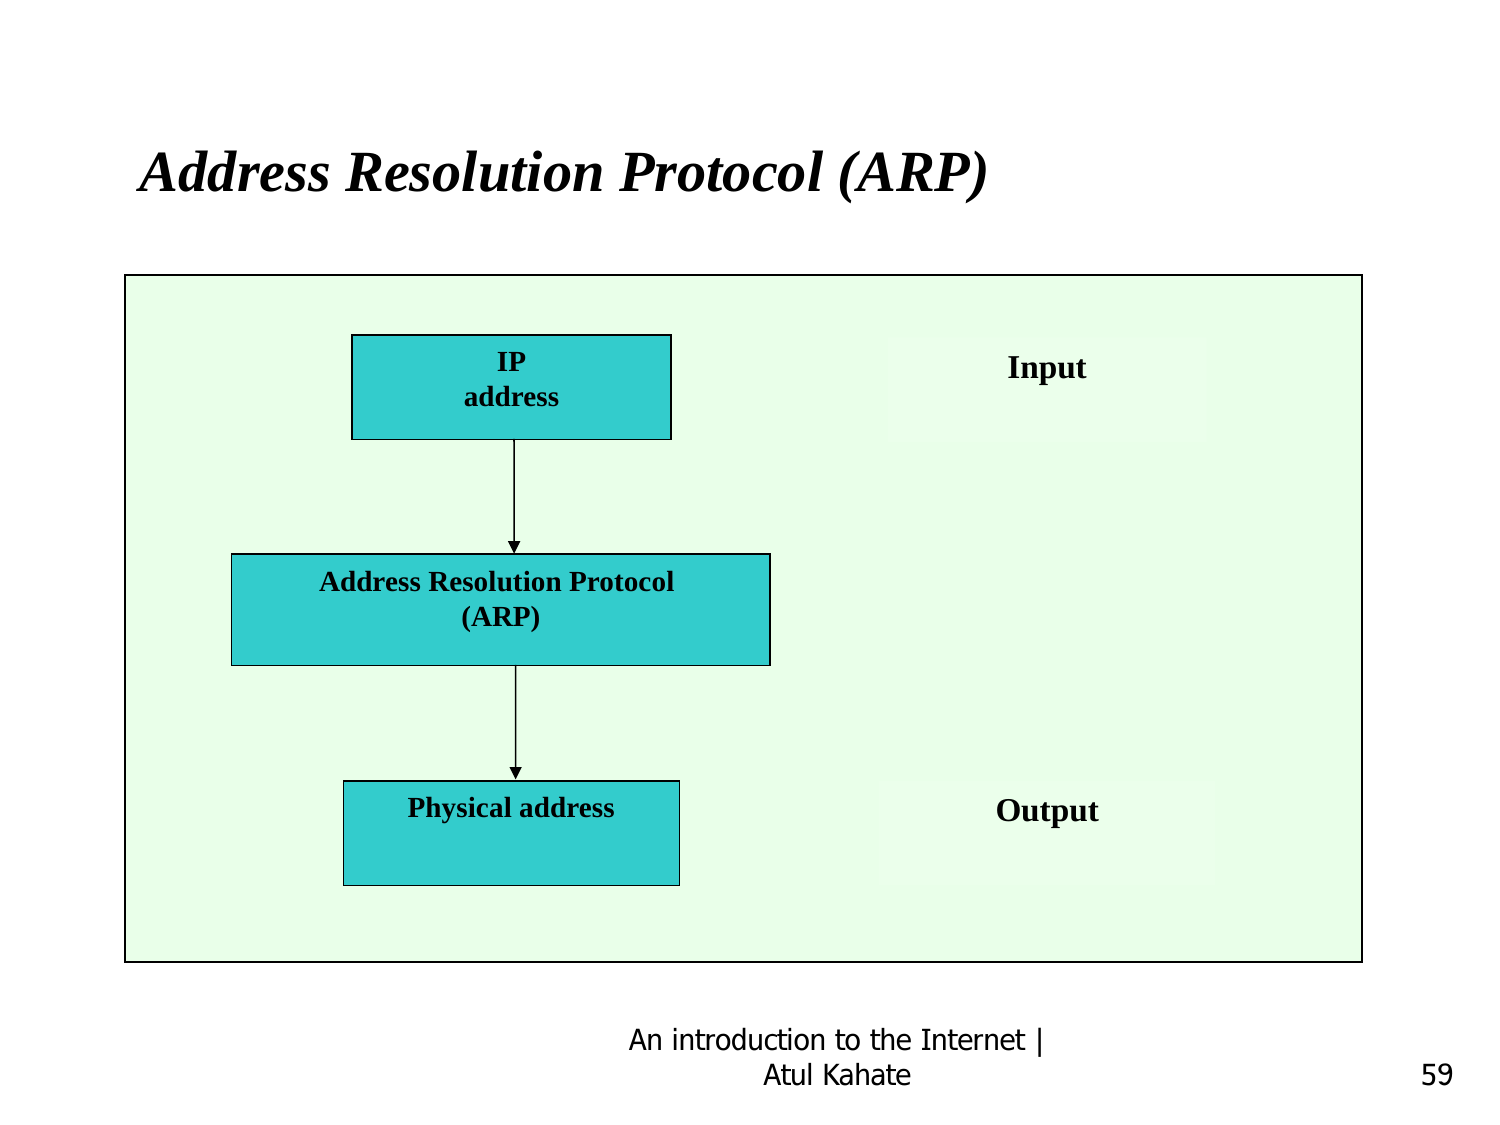

Address Resolution Protocol (ARP)

IP
address
Input

Address Resolution Protocol
(ARP)

Physical address
Output
An introduction to the Internet | Atul Kahate
59